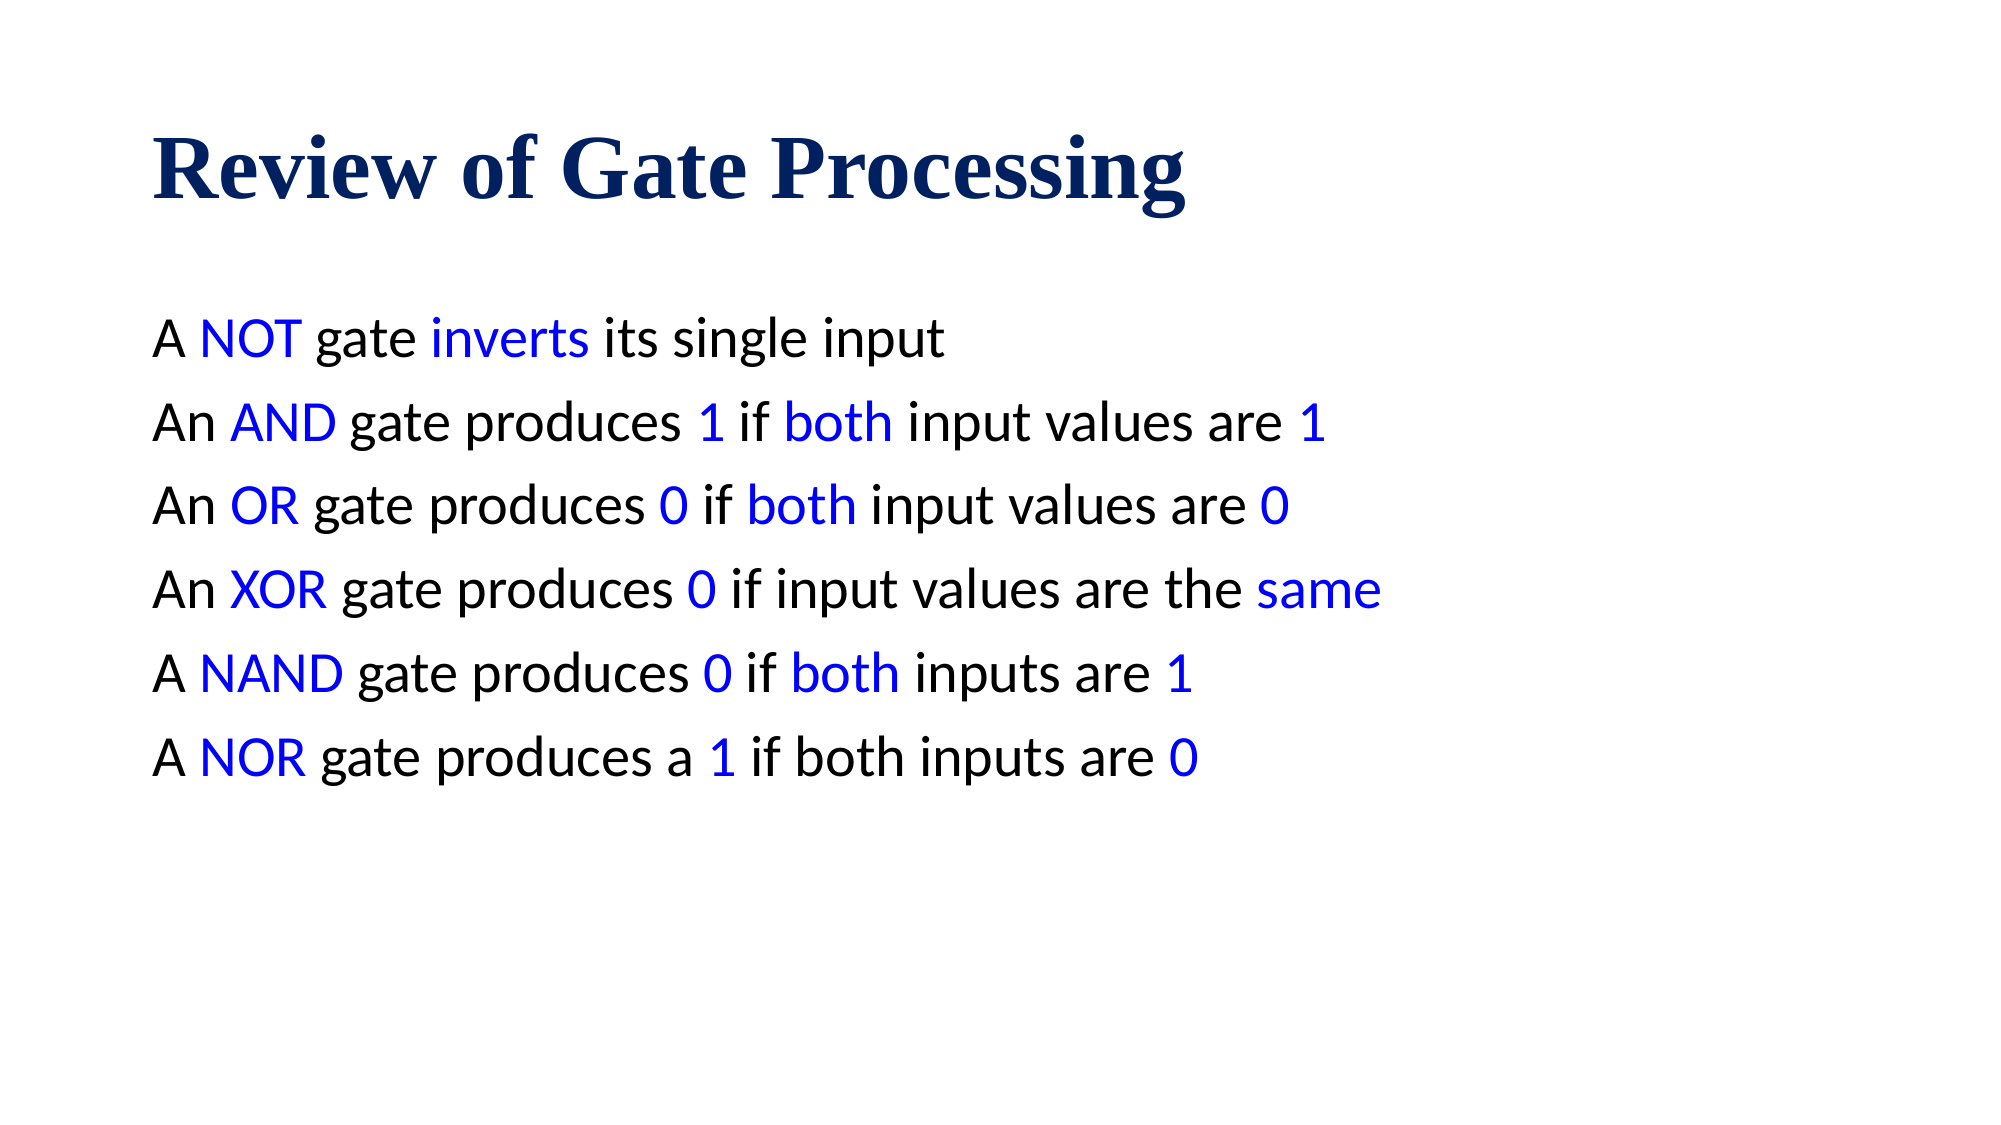

# Review of Gate Processing
A NOT gate inverts its single input
An AND gate produces 1 if both input values are 1
An OR gate produces 0 if both input values are 0
An XOR gate produces 0 if input values are the same
A NAND gate produces 0 if both inputs are 1
A NOR gate produces a 1 if both inputs are 0